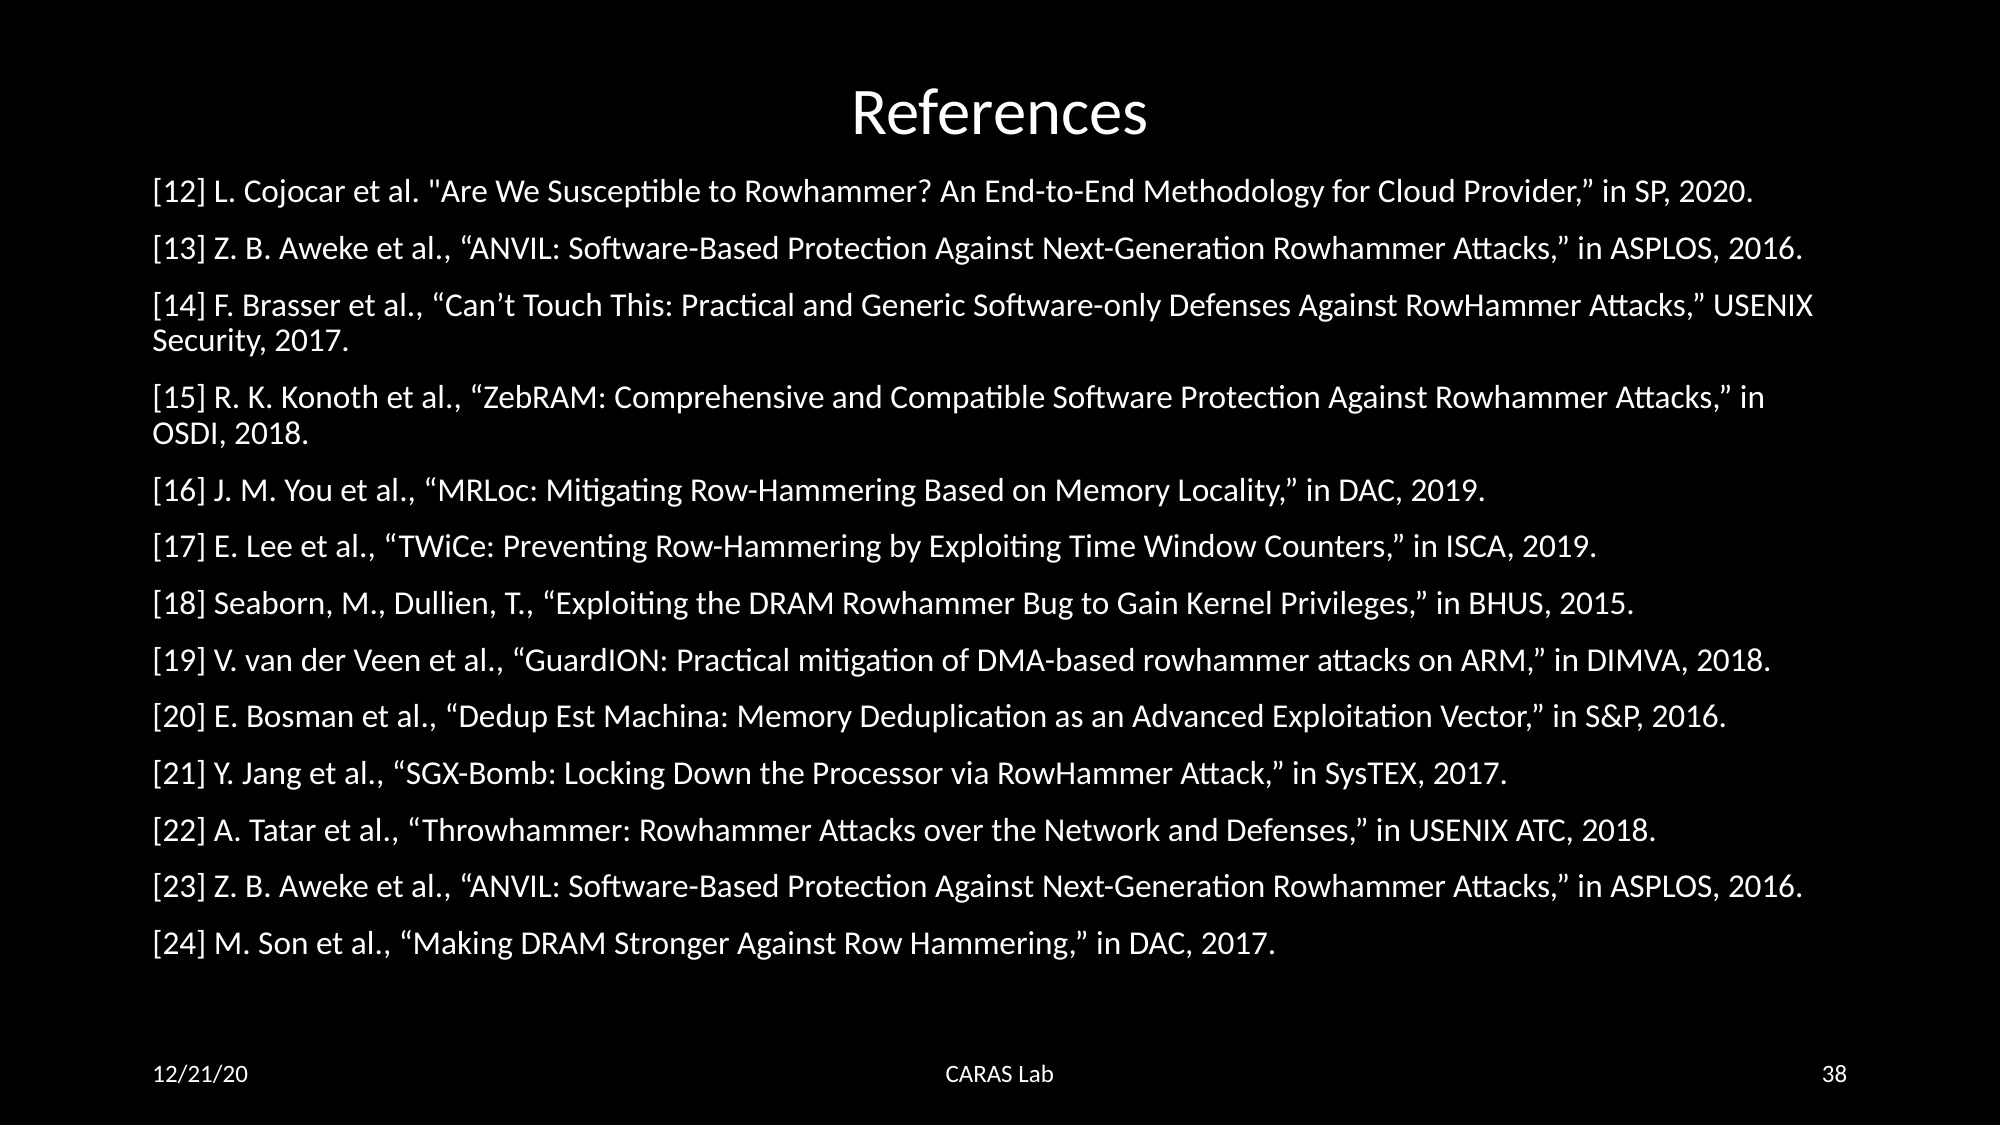

# References
[12] L. Cojocar et al. "Are We Susceptible to Rowhammer? An End-to-End Methodology for Cloud Provider,” in SP, 2020.
[13] Z. B. Aweke et al., “ANVIL: Software-Based Protection Against Next-Generation Rowhammer Attacks,” in ASPLOS, 2016.
[14] F. Brasser et al., “Can’t Touch This: Practical and Generic Software-only Defenses Against RowHammer Attacks,” USENIX Security, 2017.
[15] R. K. Konoth et al., “ZebRAM: Comprehensive and Compatible Software Protection Against Rowhammer Attacks,” in OSDI, 2018.
[16] J. M. You et al., “MRLoc: Mitigating Row-Hammering Based on Memory Locality,” in DAC, 2019.
[17] E. Lee et al., “TWiCe: Preventing Row-Hammering by Exploiting Time Window Counters,” in ISCA, 2019.
[18] Seaborn, M., Dullien, T., “Exploiting the DRAM Rowhammer Bug to Gain Kernel Privileges,” in BHUS, 2015.
[19] V. van der Veen et al., “GuardION: Practical mitigation of DMA-based rowhammer attacks on ARM,” in DIMVA, 2018.
[20] E. Bosman et al., “Dedup Est Machina: Memory Deduplication as an Advanced Exploitation Vector,” in S&P, 2016.
[21] Y. Jang et al., “SGX-Bomb: Locking Down the Processor via RowHammer Attack,” in SysTEX, 2017.
[22] A. Tatar et al., “Throwhammer: Rowhammer Attacks over the Network and Defenses,” in USENIX ATC, 2018.
[23] Z. B. Aweke et al., “ANVIL: Software-Based Protection Against Next-Generation Rowhammer Attacks,” in ASPLOS, 2016.
[24] M. Son et al., “Making DRAM Stronger Against Row Hammering,” in DAC, 2017.

12/21/20
CARAS Lab
38